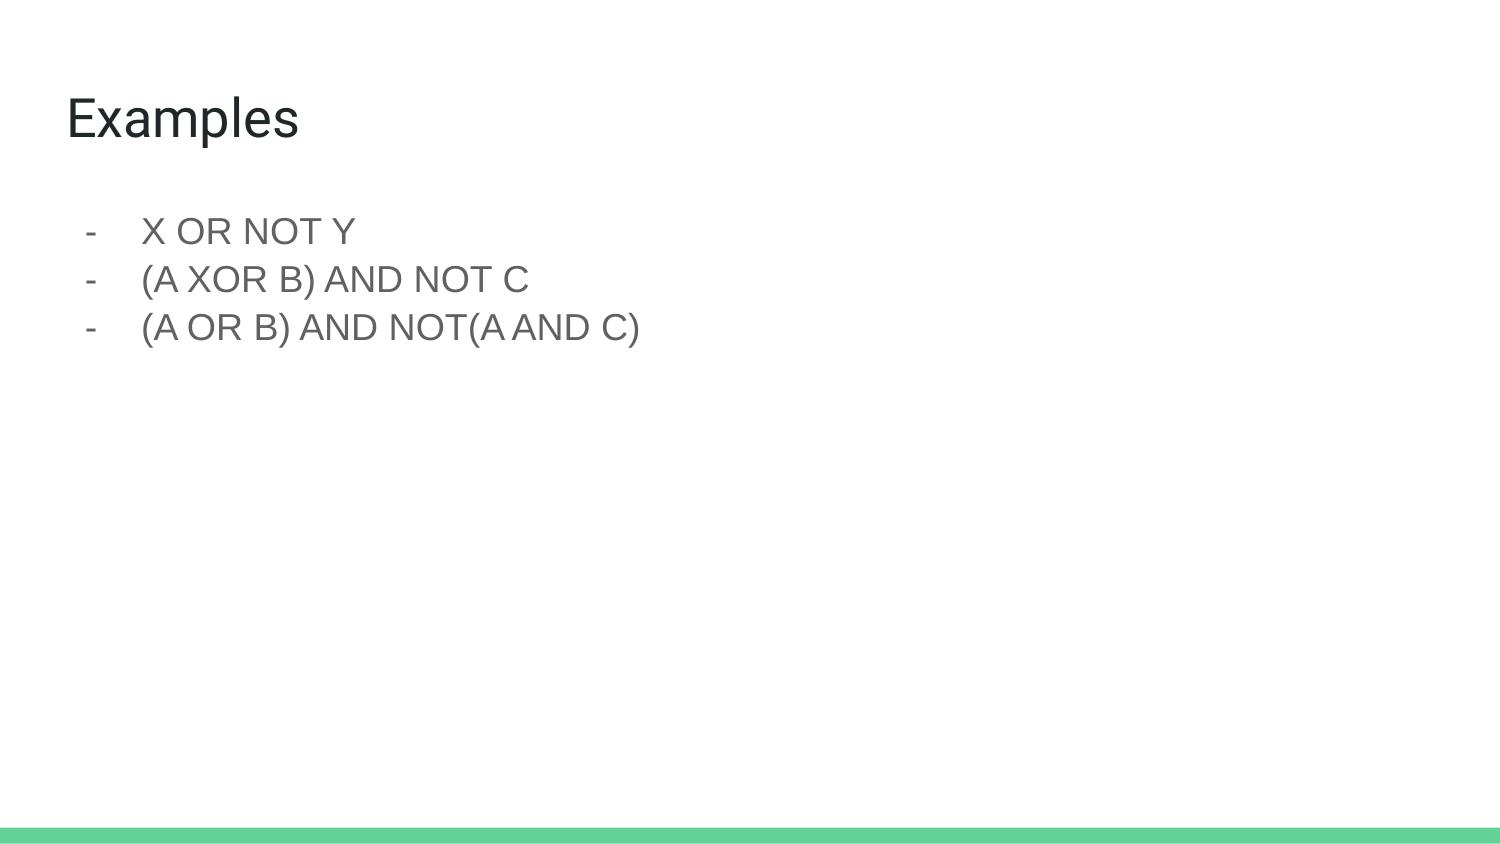

# Examples
X OR NOT Y
(A XOR B) AND NOT C
(A OR B) AND NOT(A AND C)